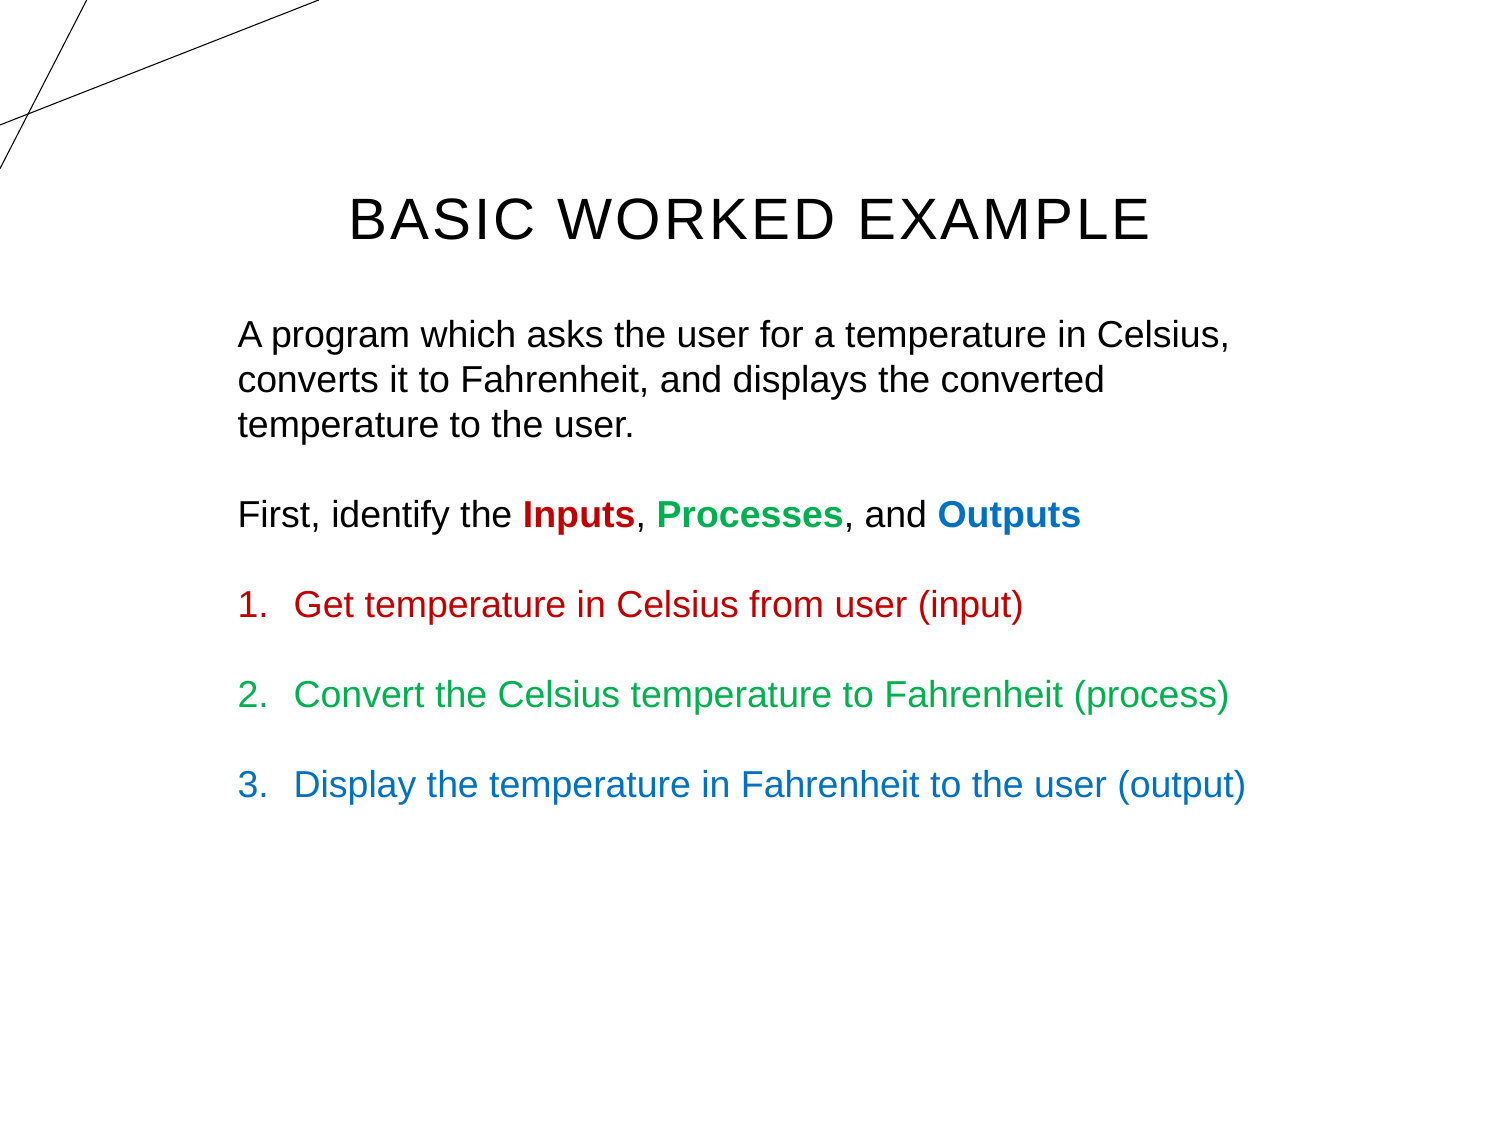

# Basic Worked Example
A program which asks the user for a temperature in Celsius, converts it to Fahrenheit, and displays the converted temperature to the user.

First, identify the Inputs, Processes, and Outputs

Get temperature in Celsius from user (input)

Convert the Celsius temperature to Fahrenheit (process)

Display the temperature in Fahrenheit to the user (output)